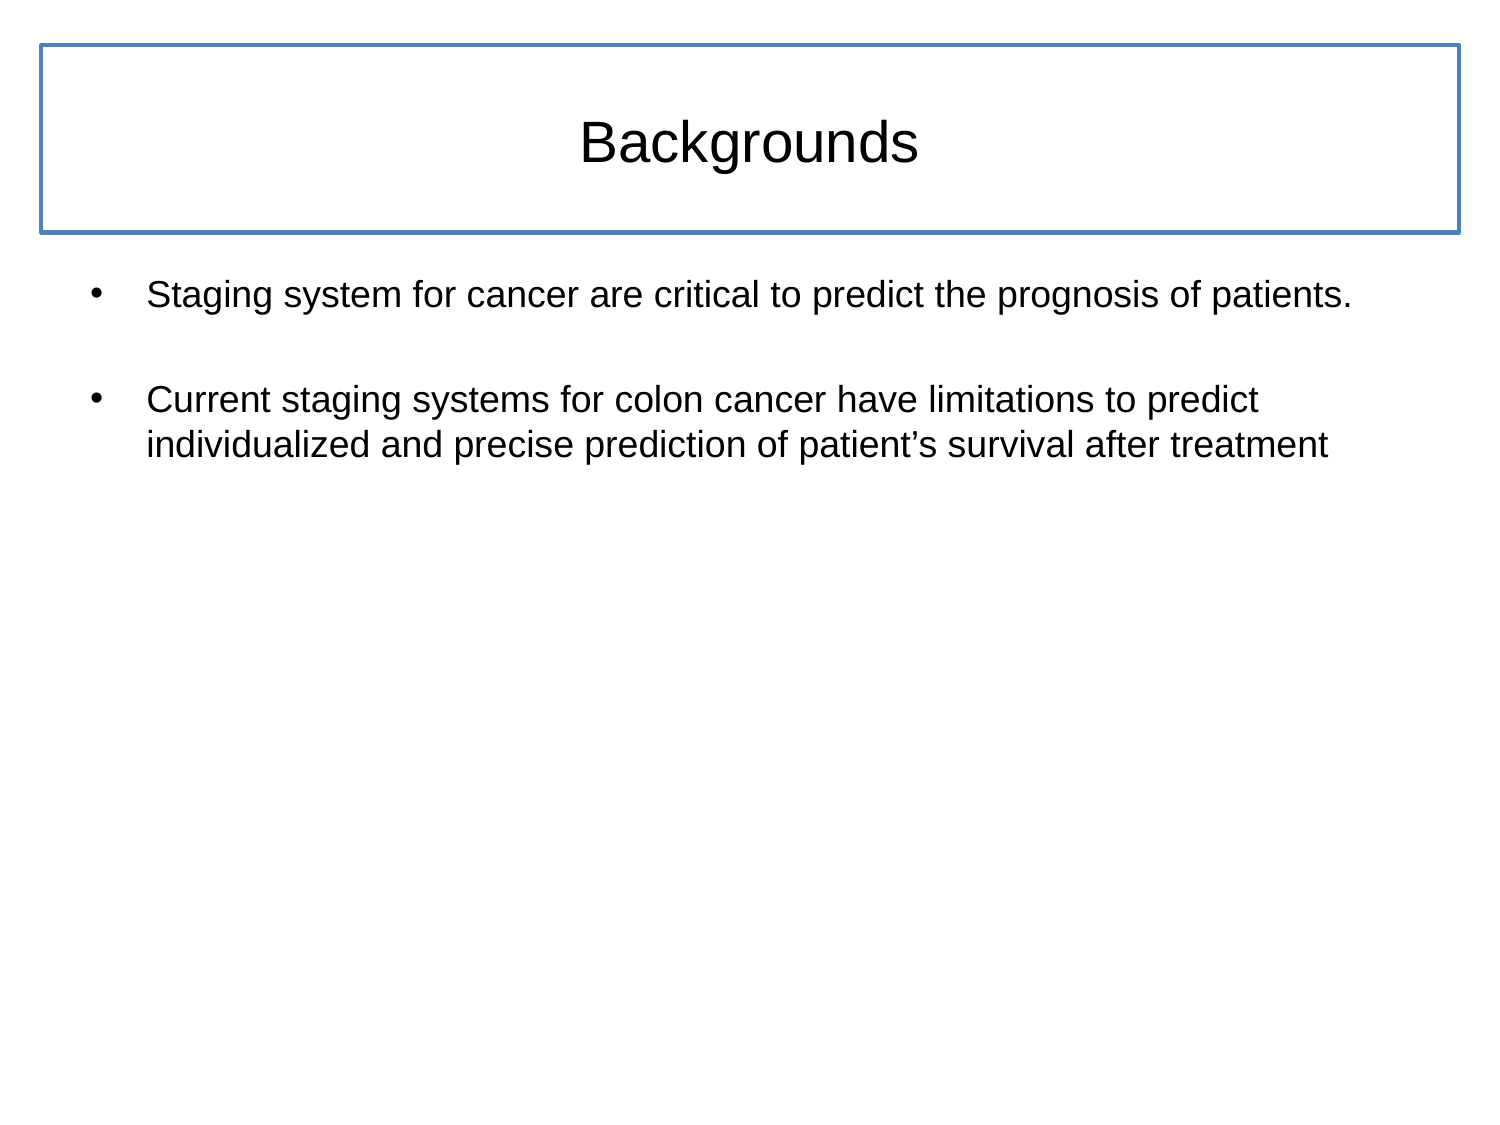

# Backgrounds
Staging system for cancer are critical to predict the prognosis of patients.

Current staging systems for colon cancer have limitations to predict individualized and precise prediction of patient’s survival after treatment